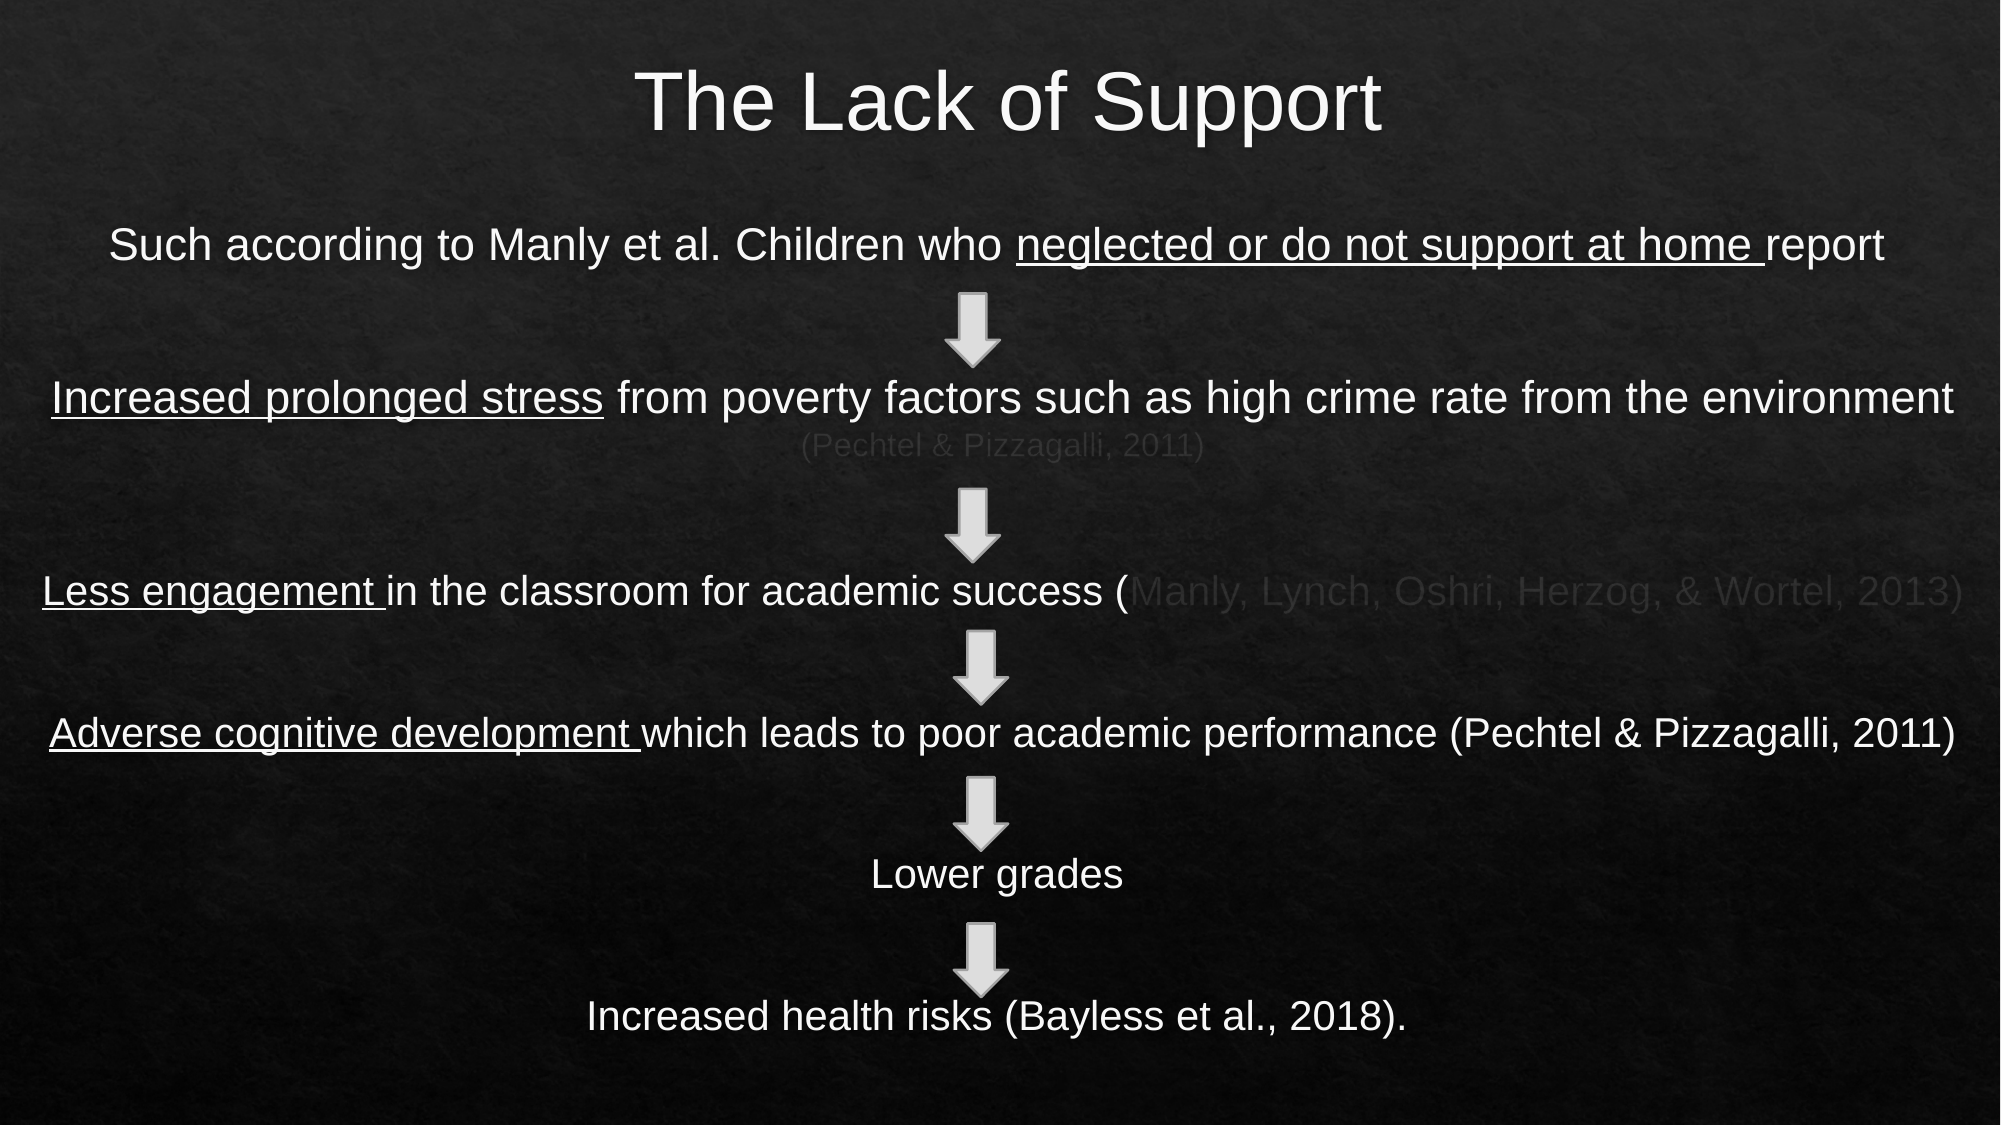

# The Lack of Support
Such according to Manly et al. Children who neglected or do not support at home report

Increased prolonged stress from poverty factors such as high crime rate from the environment (Pechtel & Pizzagalli, 2011)

Less engagement in the classroom for academic success (Manly, Lynch, Oshri, Herzog, & Wortel, 2013)

Adverse cognitive development which leads to poor academic performance (Pechtel & Pizzagalli, 2011)

Lower grades

Increased health risks (Bayless et al., 2018).